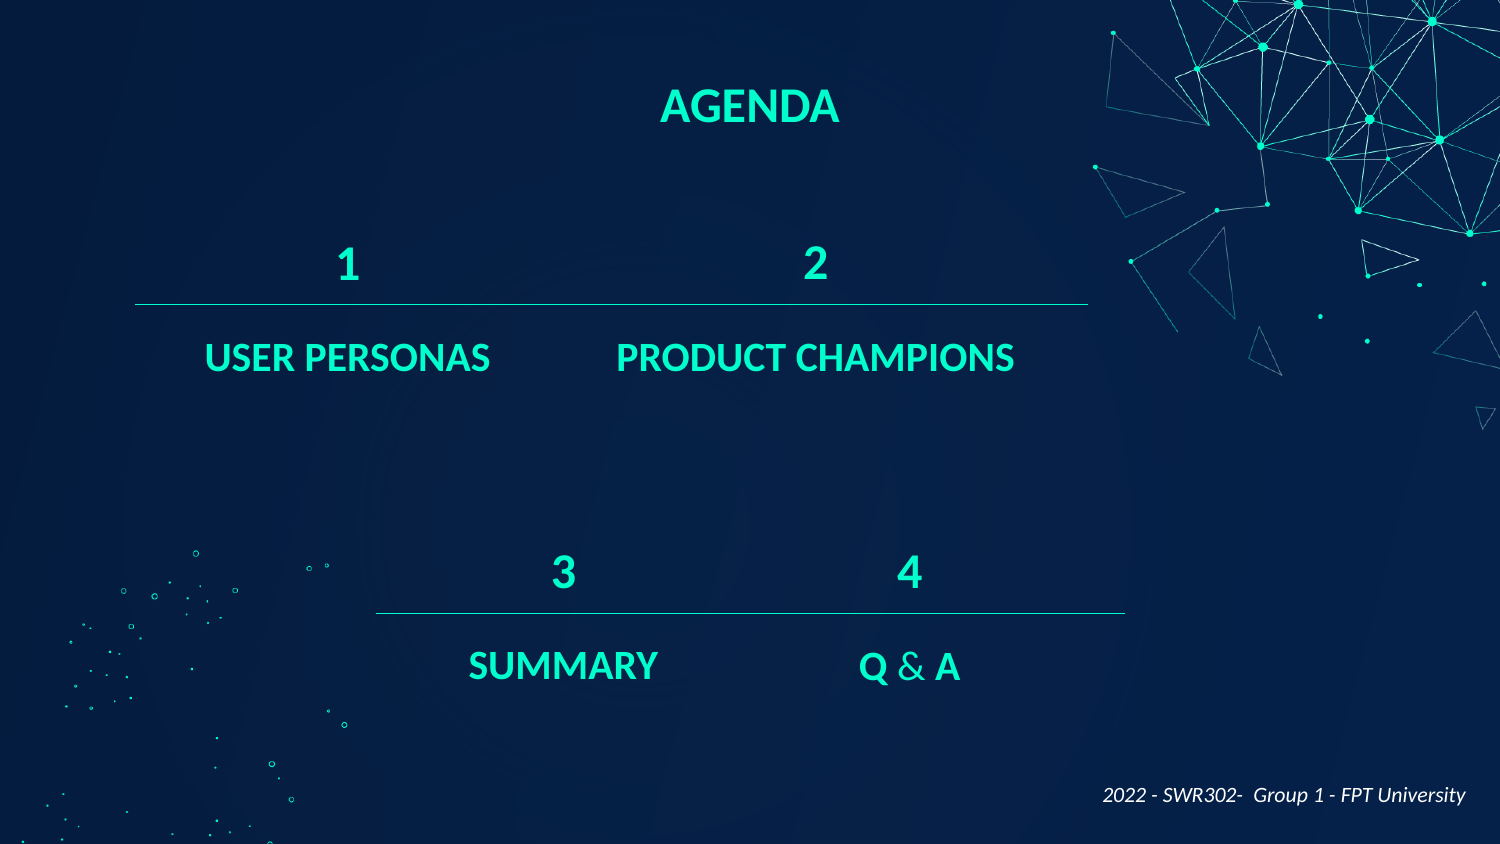

# AGENDA
2
1
USER PERSONAS
PRODUCT CHAMPIONS
3
4
SUMMARY
Q & A